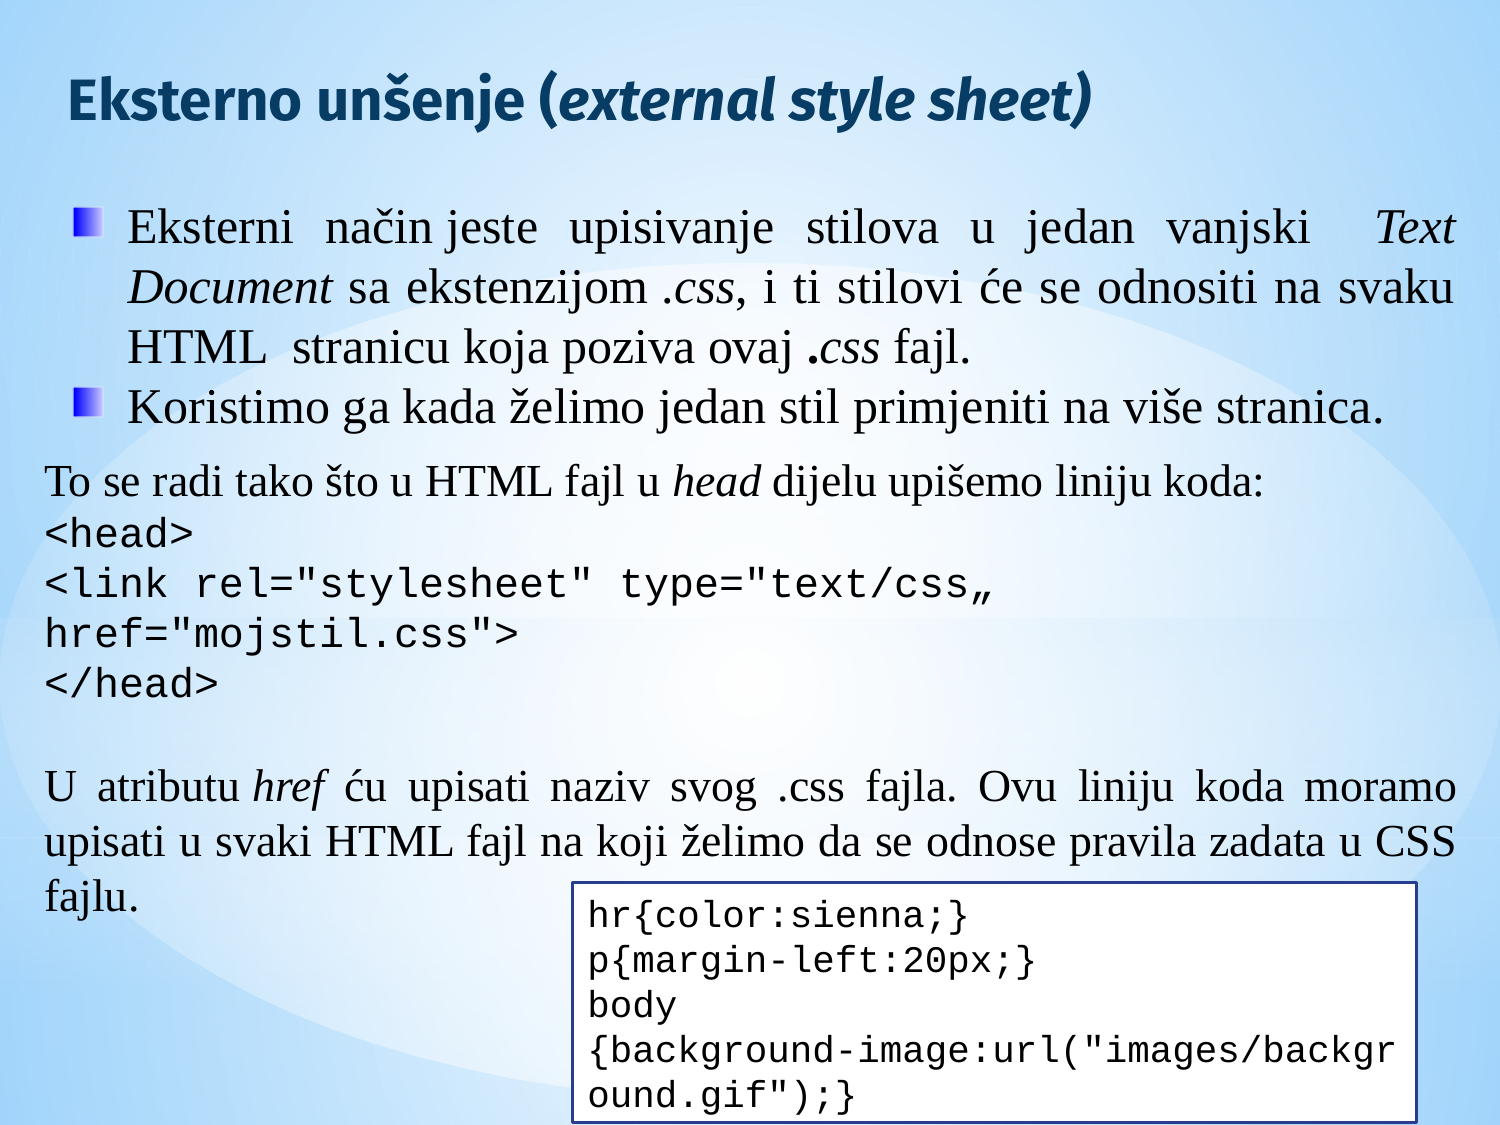

Eksterno unšenje (external style sheet)

Eksterni način jeste upisivanje stilova u jedan vanjski  Text Document sa ekstenzijom .css, i ti stilovi će se odnositi na svaku HTML  stranicu koja poziva ovaj .css fajl.
Koristimo ga kada želimo jedan stil primjeniti na više stranica.
To se radi tako što u HTML fajl u head dijelu upišemo liniju koda:
<head>
<link rel="stylesheet" type="text/css„
href="mojstil.css">
</head>

U atributu href ću upisati naziv svog .css fajla. Ovu liniju koda moramo upisati u svaki HTML fajl na koji želimo da se odnose pravila zadata u CSS fajlu.
hr{color:sienna;}
p{margin-left:20px;}
body {background-image:url("images/background.gif");}